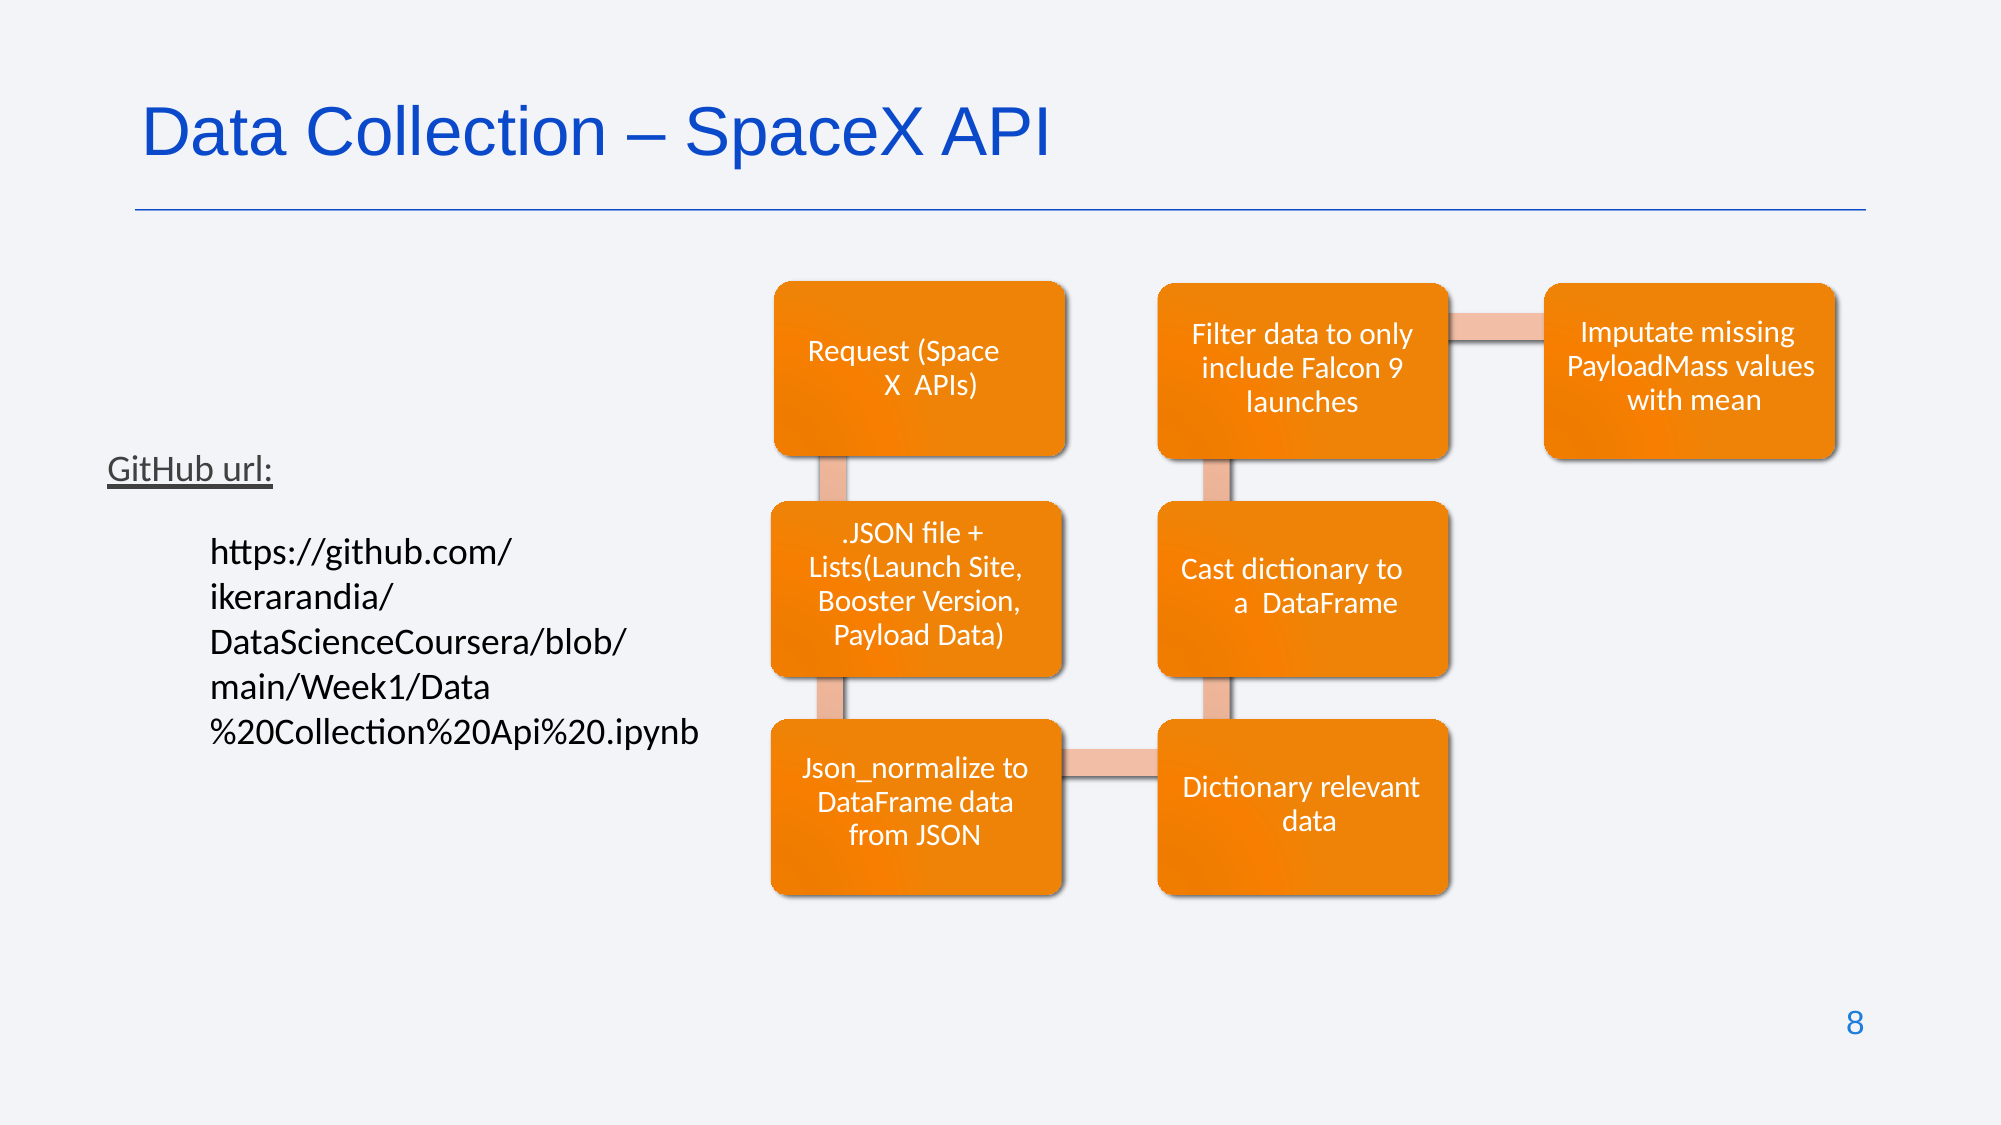

Data Collection – SpaceX API

Filter data to only  include Falcon 9  launches
Imputate missing  PayloadMass values  with mean

Request (Space X  APIs)
GitHub url:

.JSON file +  Lists(Launch Site,  Booster Version,  Payload Data)
https://github.com/ikerarandia/DataScienceCoursera/blob/main/Week1/Data%20Collection%20Api%20.ipynb

Cast dictionary to a  DataFrame

Json_normalize to  DataFrame data  from JSON
Dictionary relevant  data
8